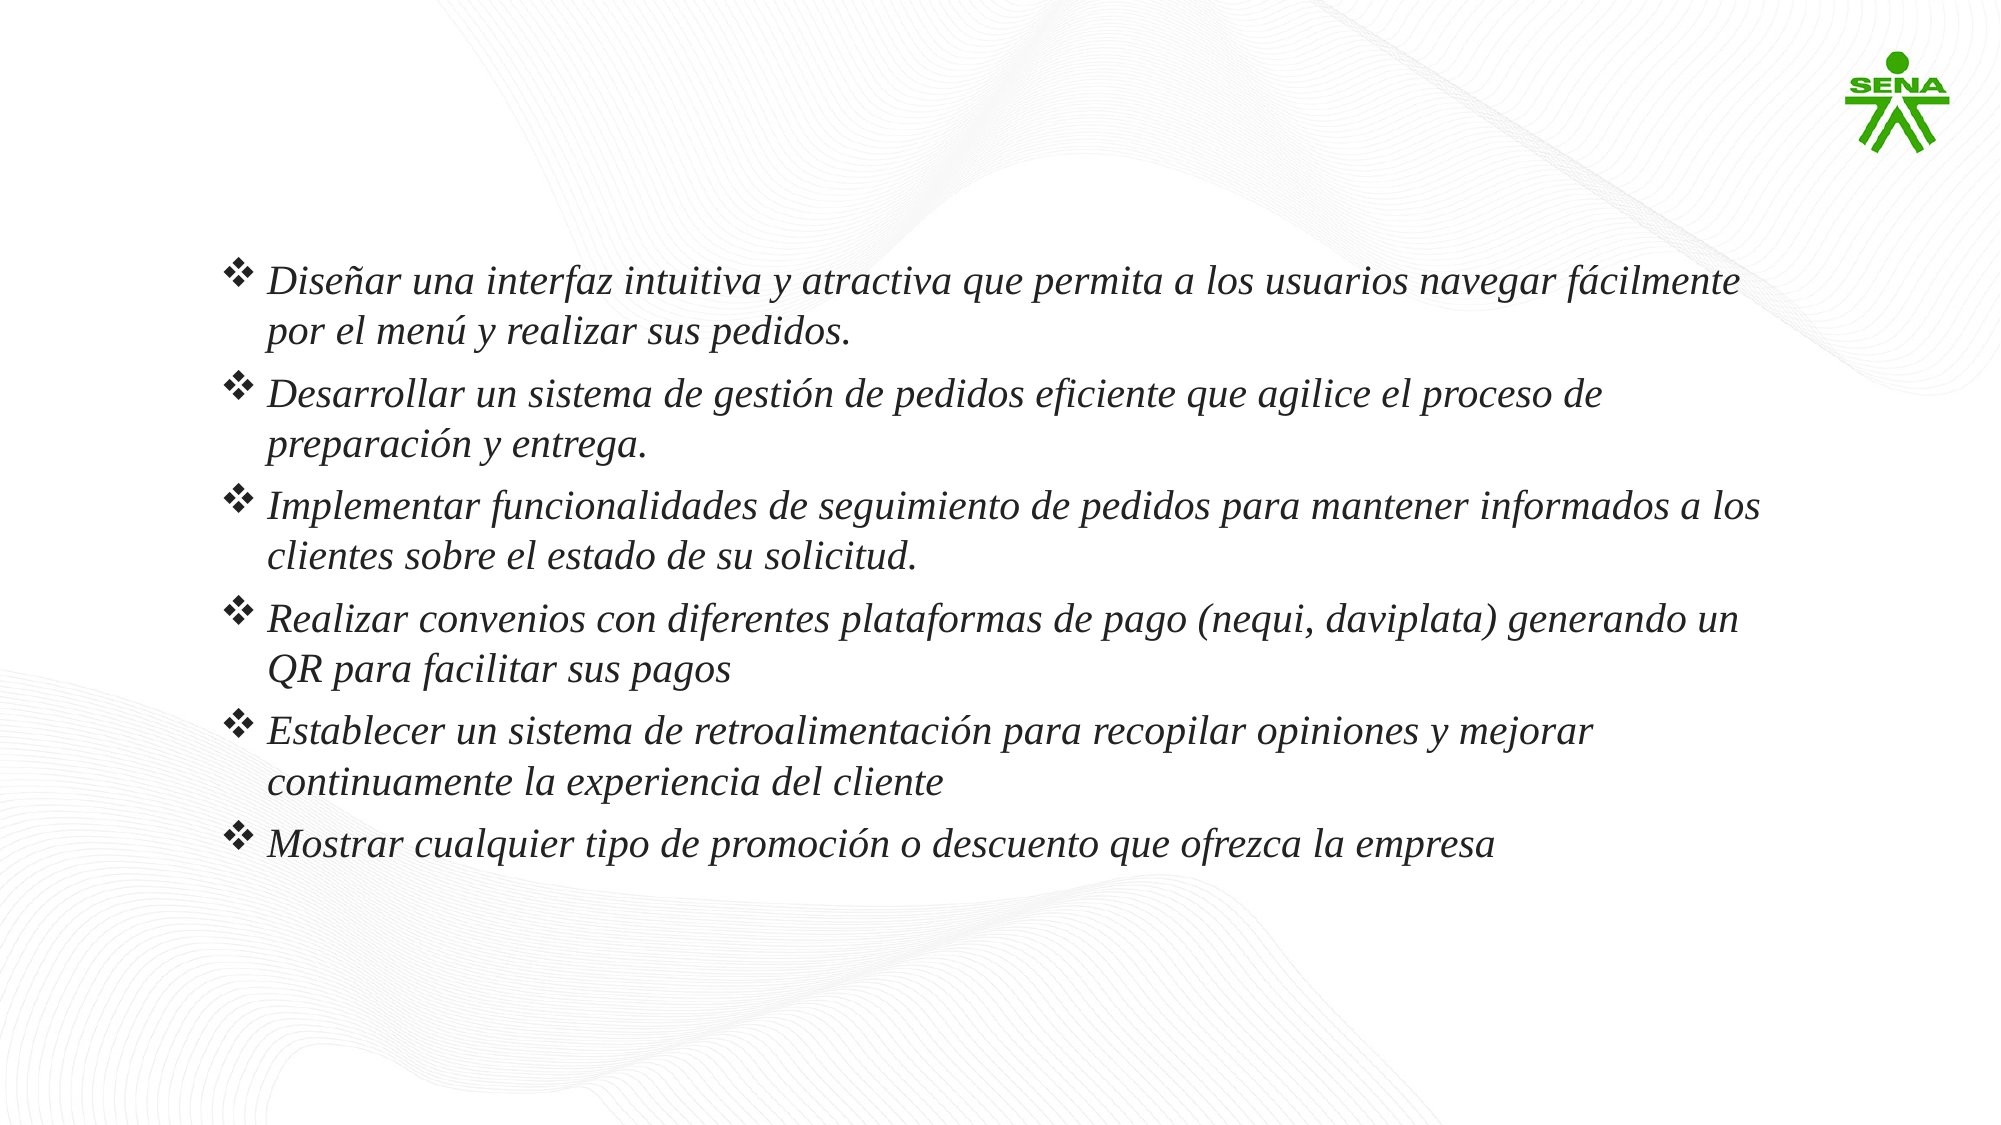

Diseñar una interfaz intuitiva y atractiva que permita a los usuarios navegar fácilmente por el menú y realizar sus pedidos.
Desarrollar un sistema de gestión de pedidos eficiente que agilice el proceso de preparación y entrega.
Implementar funcionalidades de seguimiento de pedidos para mantener informados a los clientes sobre el estado de su solicitud.
Realizar convenios con diferentes plataformas de pago (nequi, daviplata) generando un QR para facilitar sus pagos
Establecer un sistema de retroalimentación para recopilar opiniones y mejorar continuamente la experiencia del cliente
Mostrar cualquier tipo de promoción o descuento que ofrezca la empresa